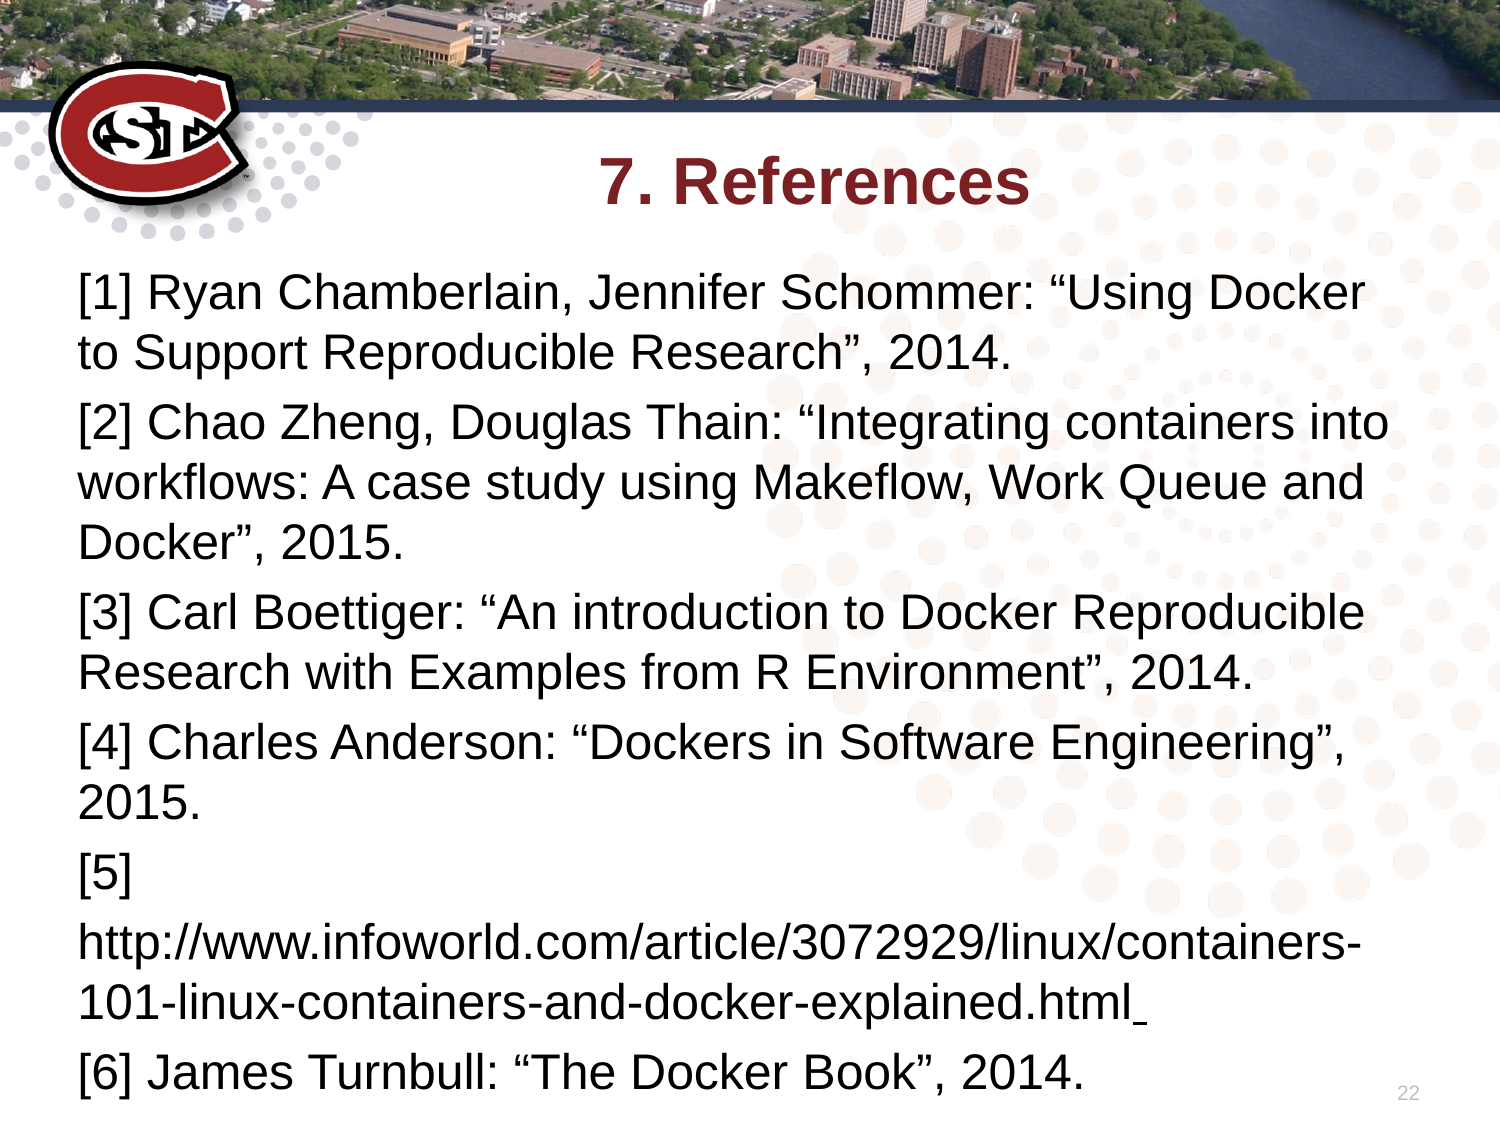

# 7. References
[1] Ryan Chamberlain, Jennifer Schommer: “Using Docker to Support Reproducible Research”, 2014.
[2] Chao Zheng, Douglas Thain: “Integrating containers into workflows: A case study using Makeflow, Work Queue and Docker”, 2015.
[3] Carl Boettiger: “An introduction to Docker Reproducible Research with Examples from R Environment”, 2014.
[4] Charles Anderson: “Dockers in Software Engineering”, 2015.
[5]
http://www.infoworld.com/article/3072929/linux/containers-101-linux-containers-and-docker-explained.html
[6] James Turnbull: “The Docker Book”, 2014.
22